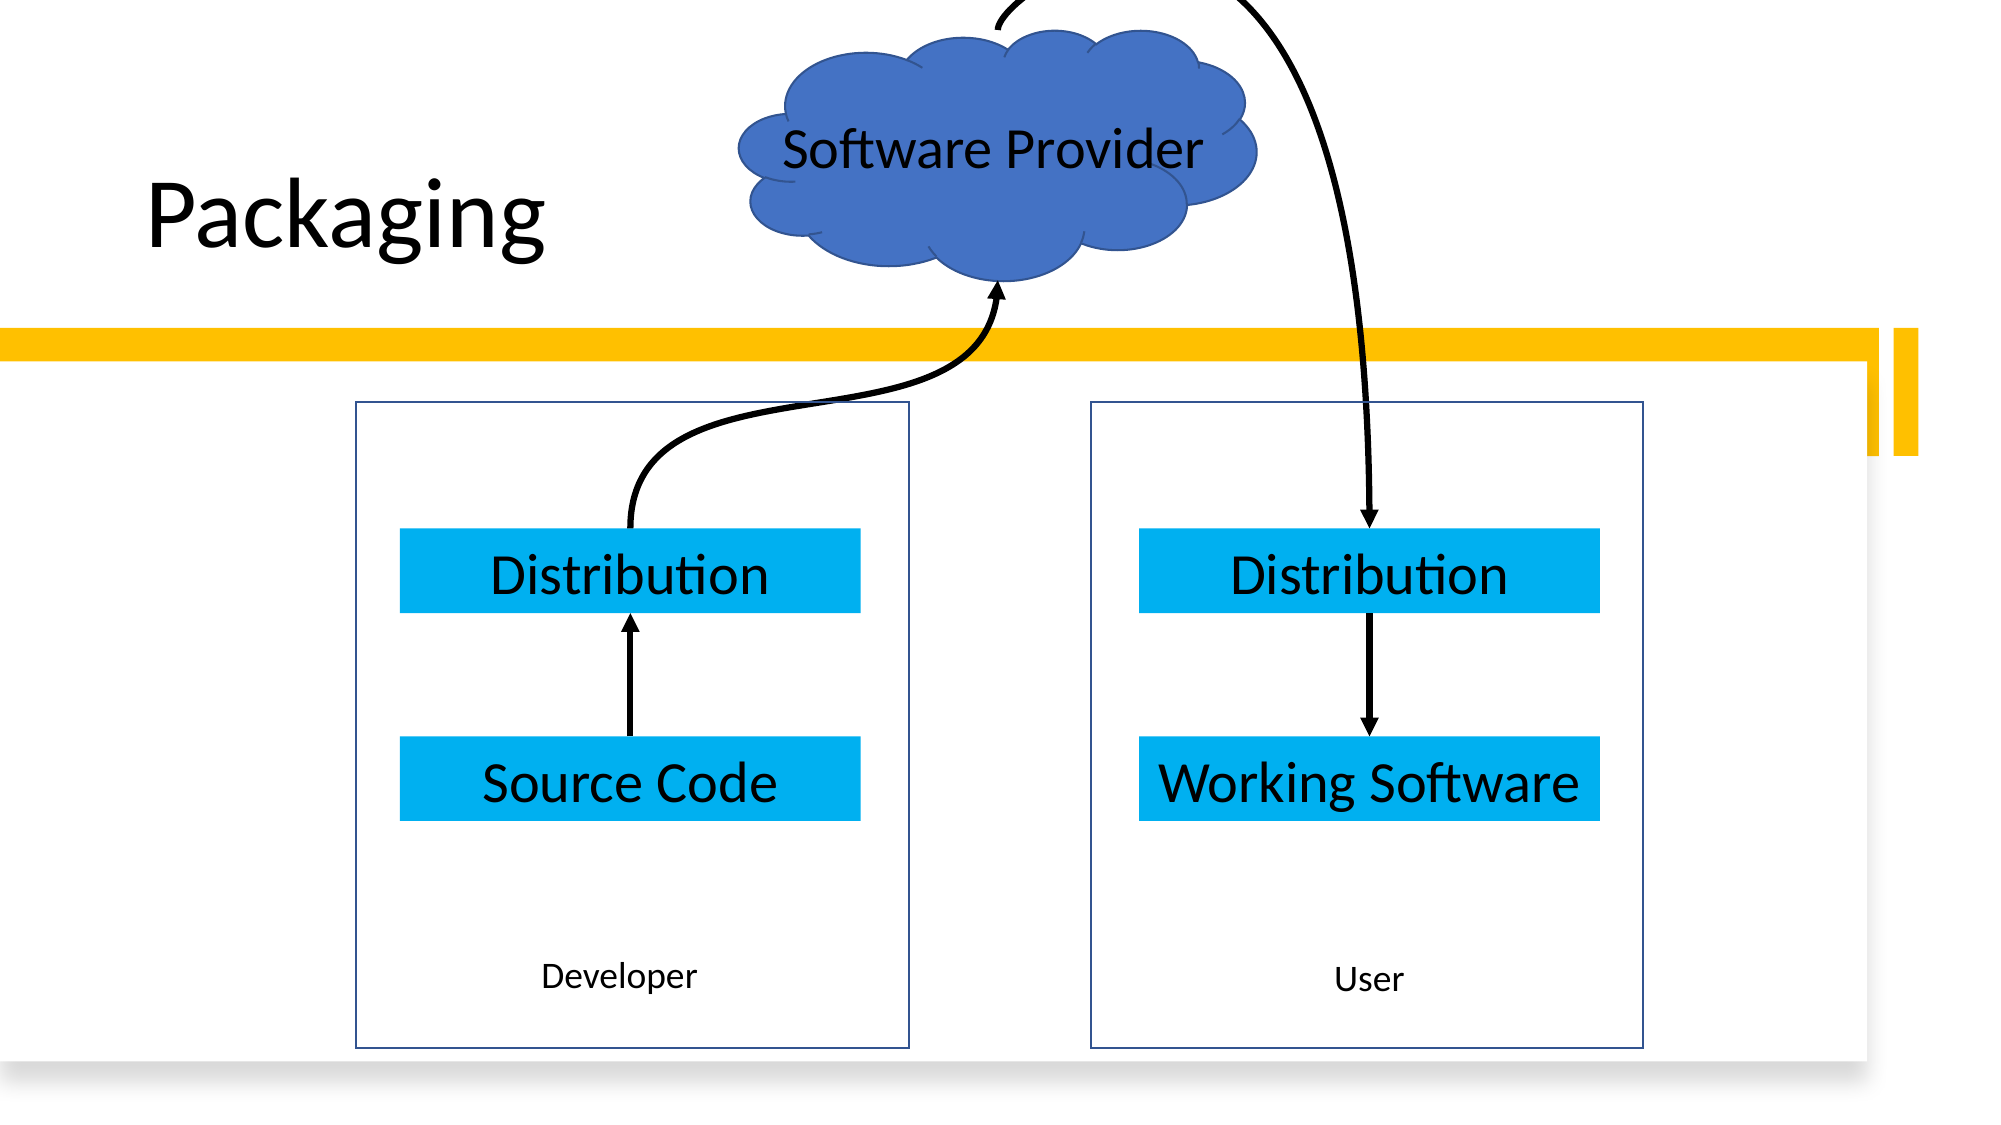

Software Provider

Distribution
Distribution
Source Code
Working Software
Developer
User
# Packaging